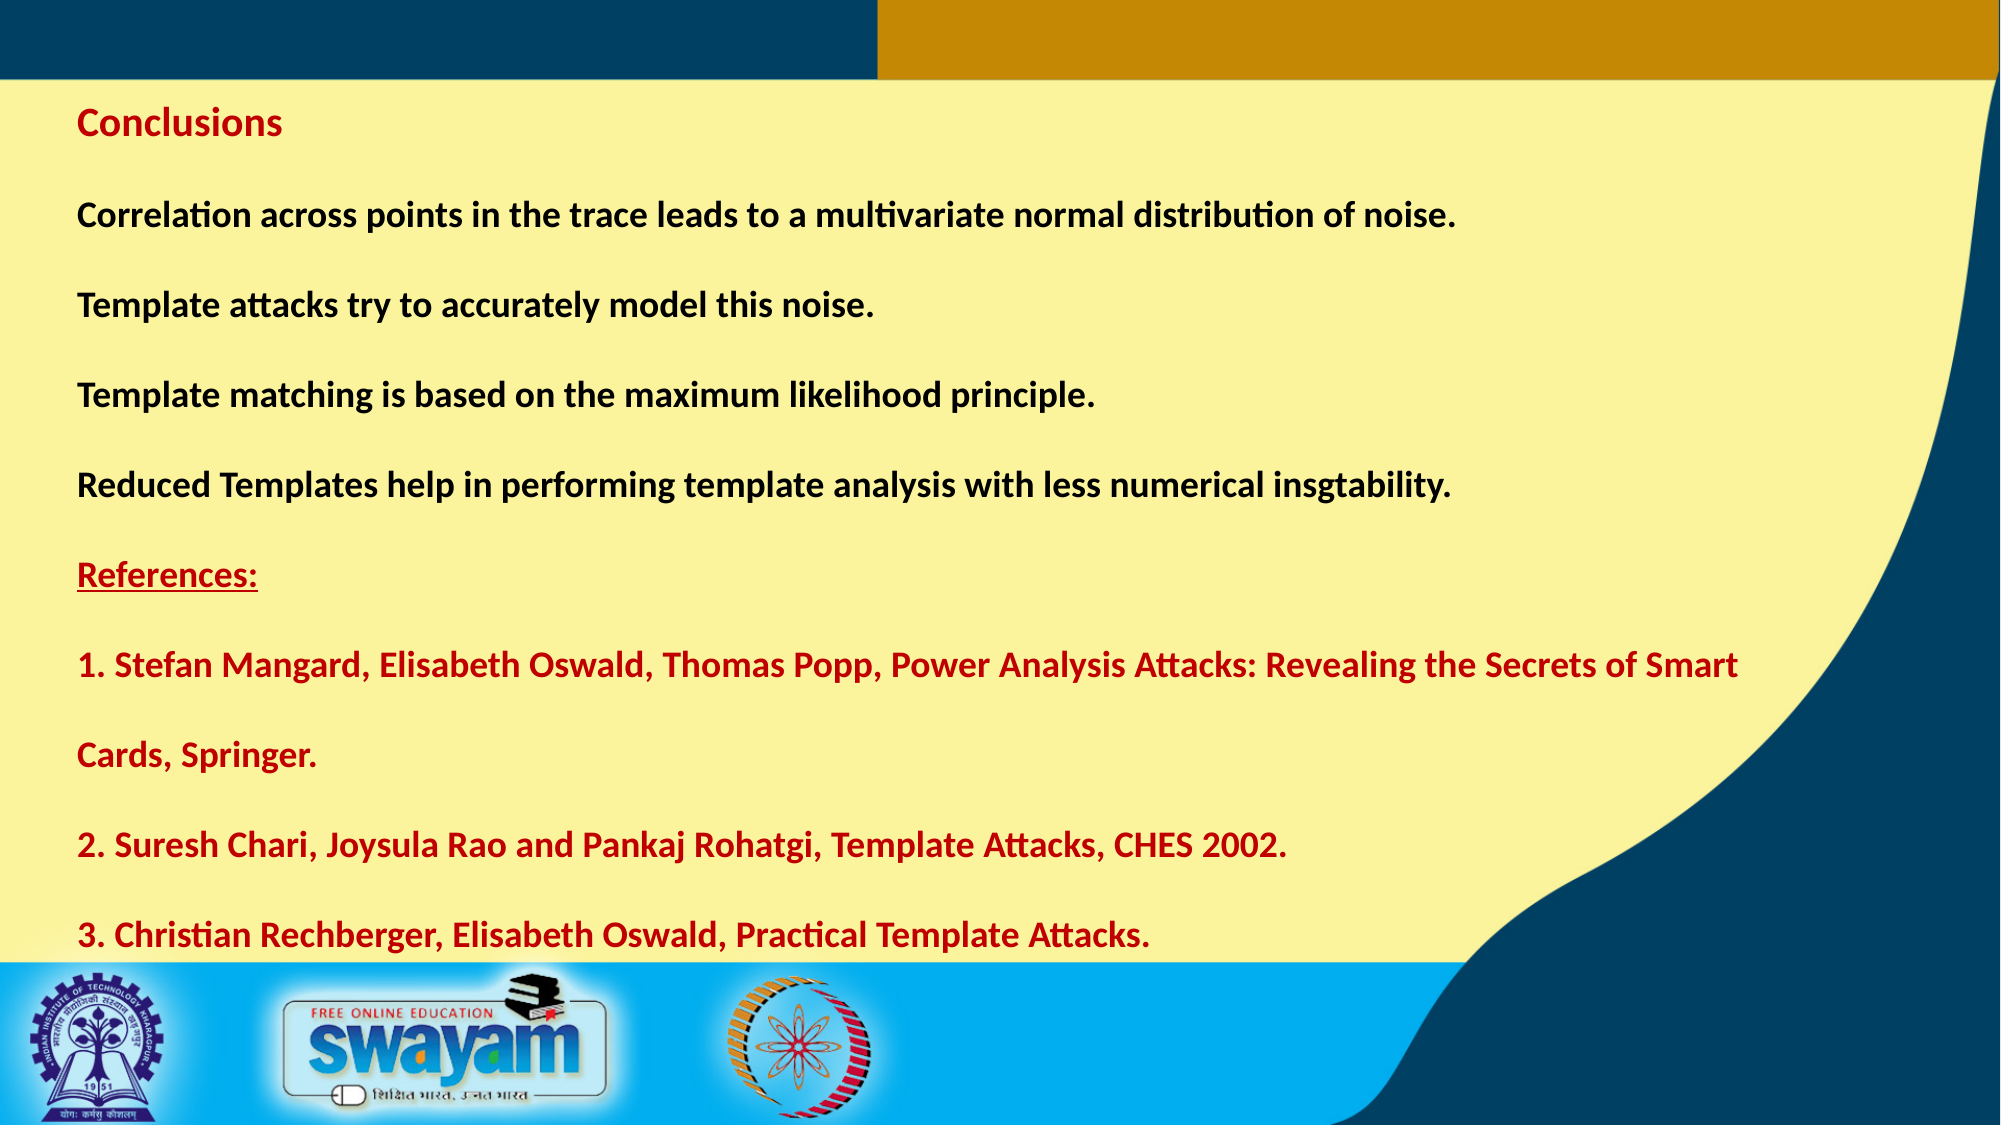

Conclusions
Correlation across points in the trace leads to a multivariate normal distribution of noise.
Template attacks try to accurately model this noise.
Template matching is based on the maximum likelihood principle.
Reduced Templates help in performing template analysis with less numerical insgtability.
References:
1. Stefan Mangard, Elisabeth Oswald, Thomas Popp, Power Analysis Attacks: Revealing the Secrets of Smart Cards, Springer.
2. Suresh Chari, Joysula Rao and Pankaj Rohatgi, Template Attacks, CHES 2002.
3. Christian Rechberger, Elisabeth Oswald, Practical Template Attacks.